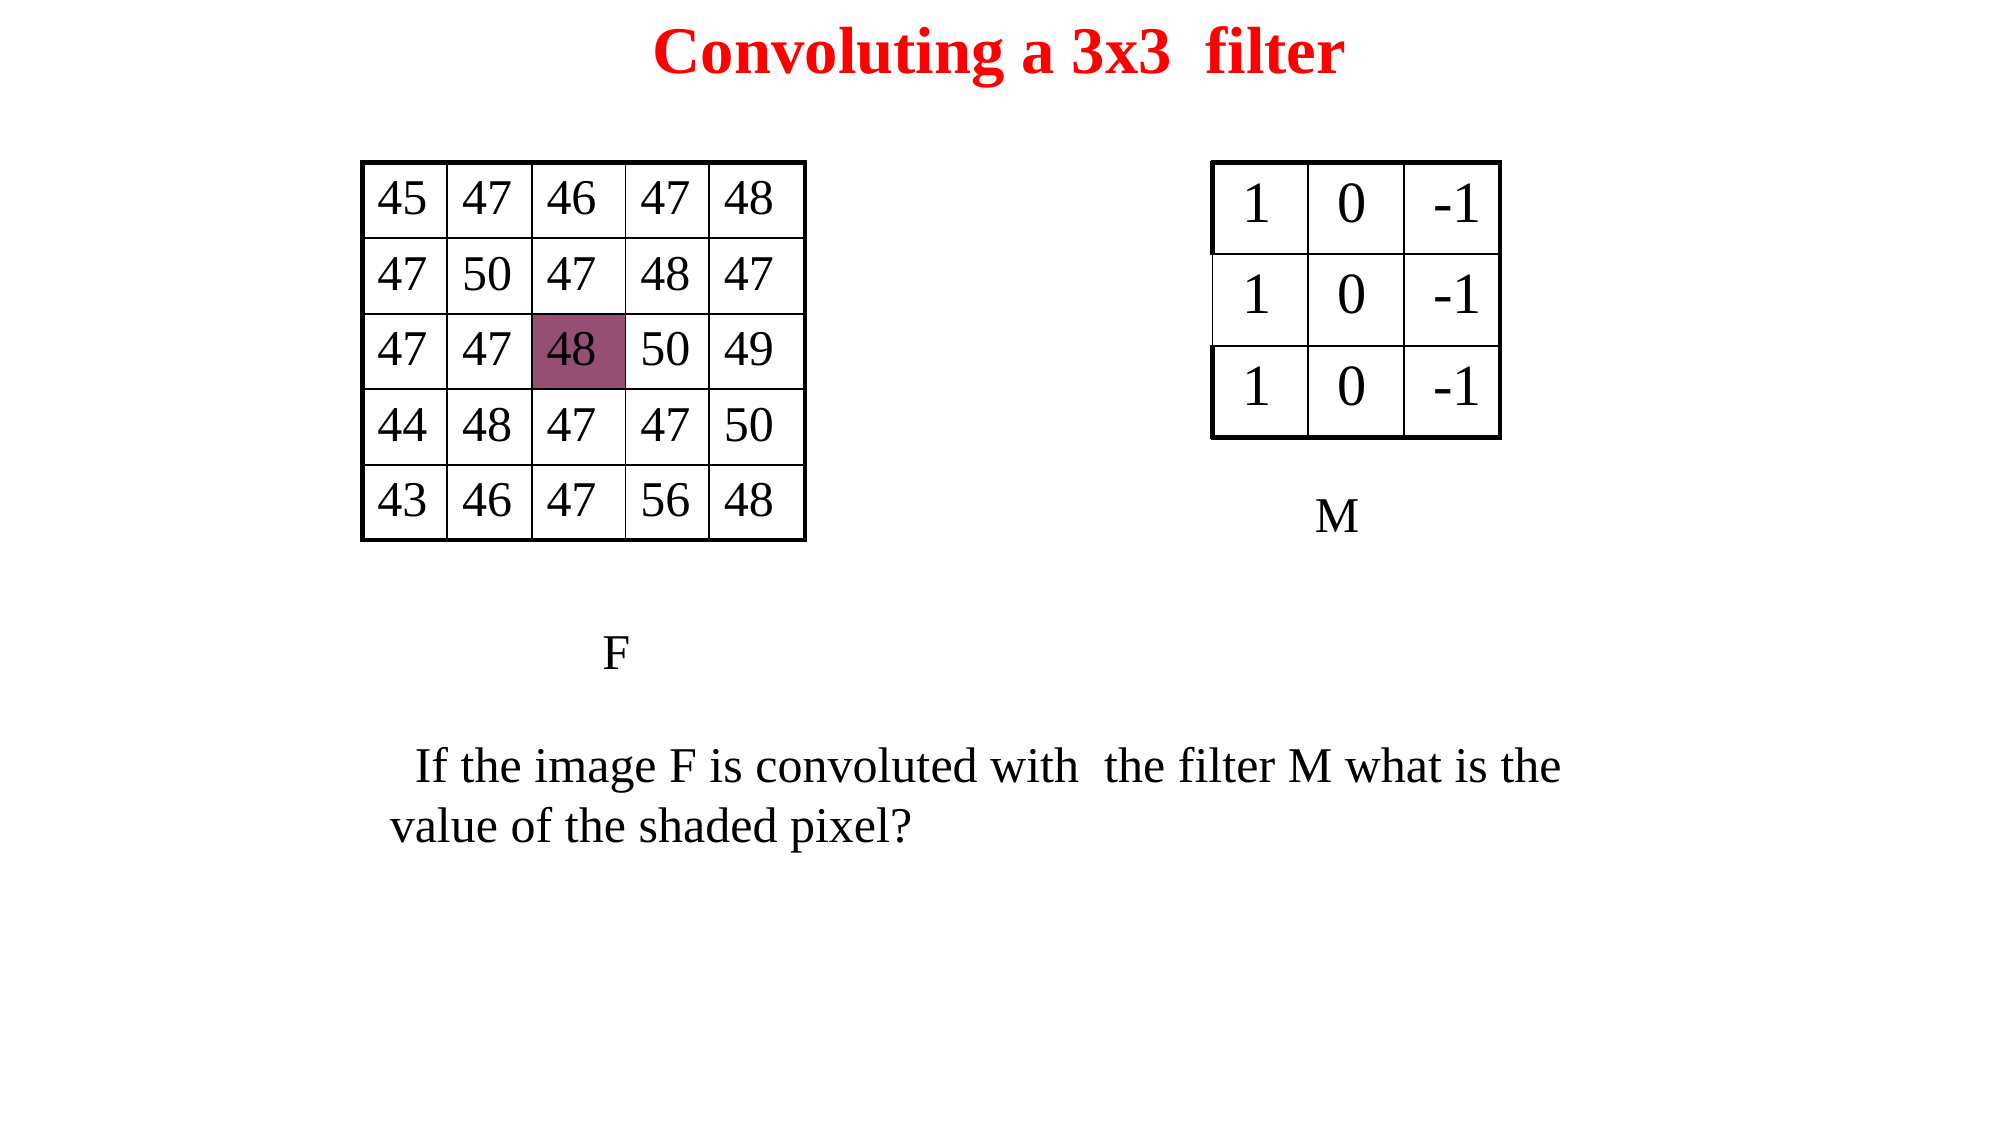

Convoluting a 3x3  filter
| 45 | 47 | 46 | 47 | 48 |
| --- | --- | --- | --- | --- |
| 47 | 50 | 47 | 48 | 47 |
| 47 | 47 | 48 | 50 | 49 |
| 44 | 48 | 47 | 47 | 50 |
| 43 | 46 | 47 | 56 | 48 |
| 1 | 0 | -1 |
| --- | --- | --- |
| 1 | 0 | -1 |
| 1 | 0 | -1 |
 M

 F
  If the image F is convoluted with  the filter M what is the value of the shaded pixel?